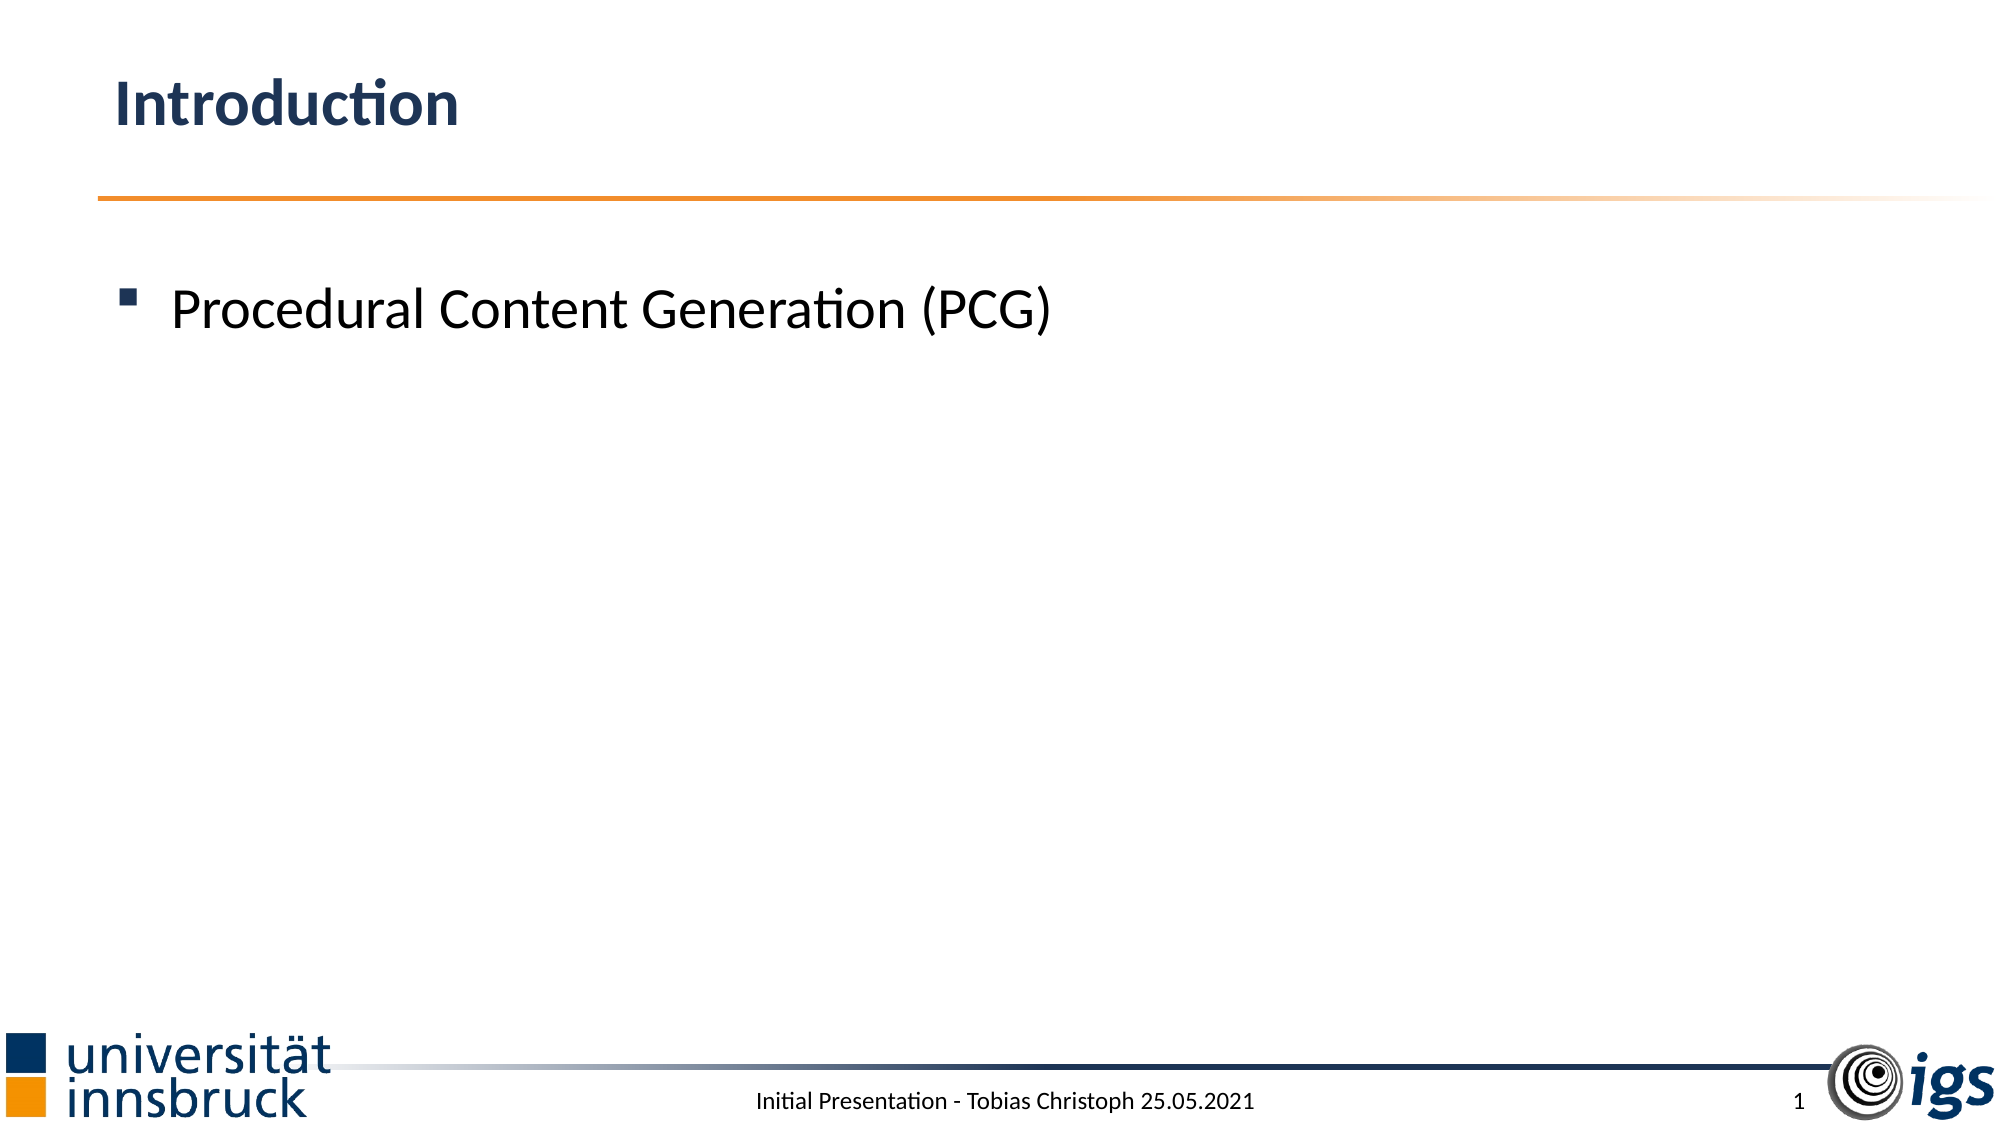

# Introduction
Procedural Content Generation (PCG)

1
Initial Presentation - Tobias Christoph 25.05.2021